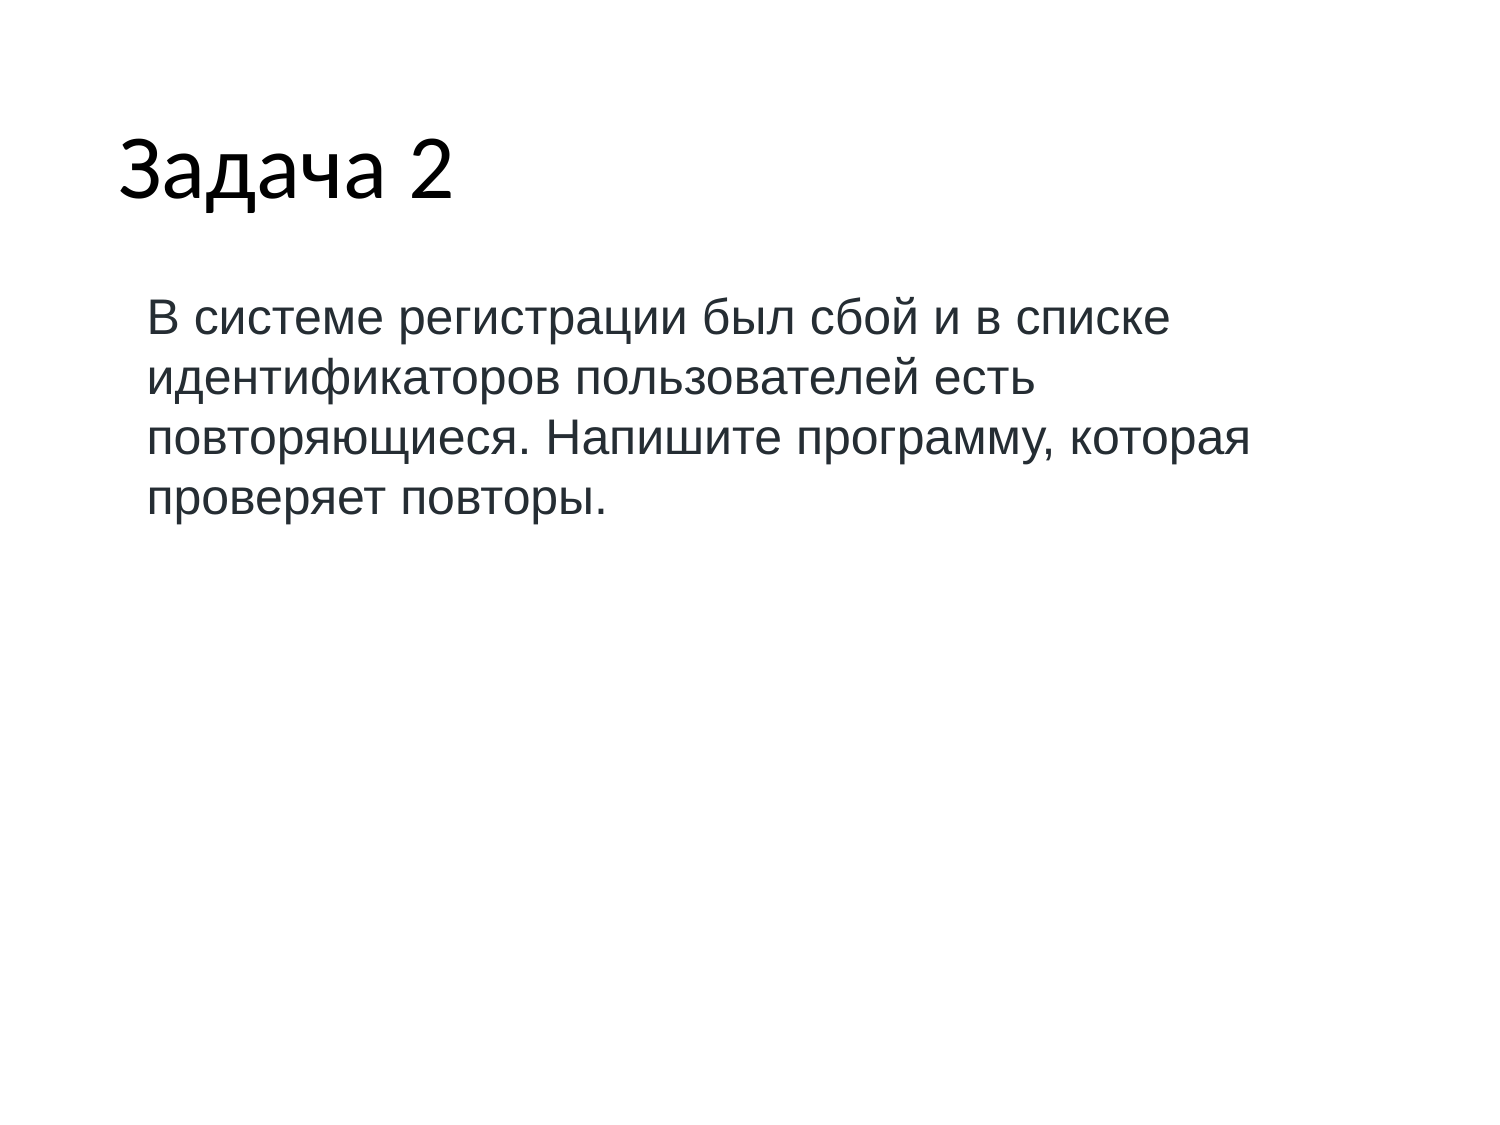

# Задача 2
В системе регистрации был сбой и в списке идентификаторов пользователей есть повторяющиеся. Напишите программу, которая проверяет повторы.